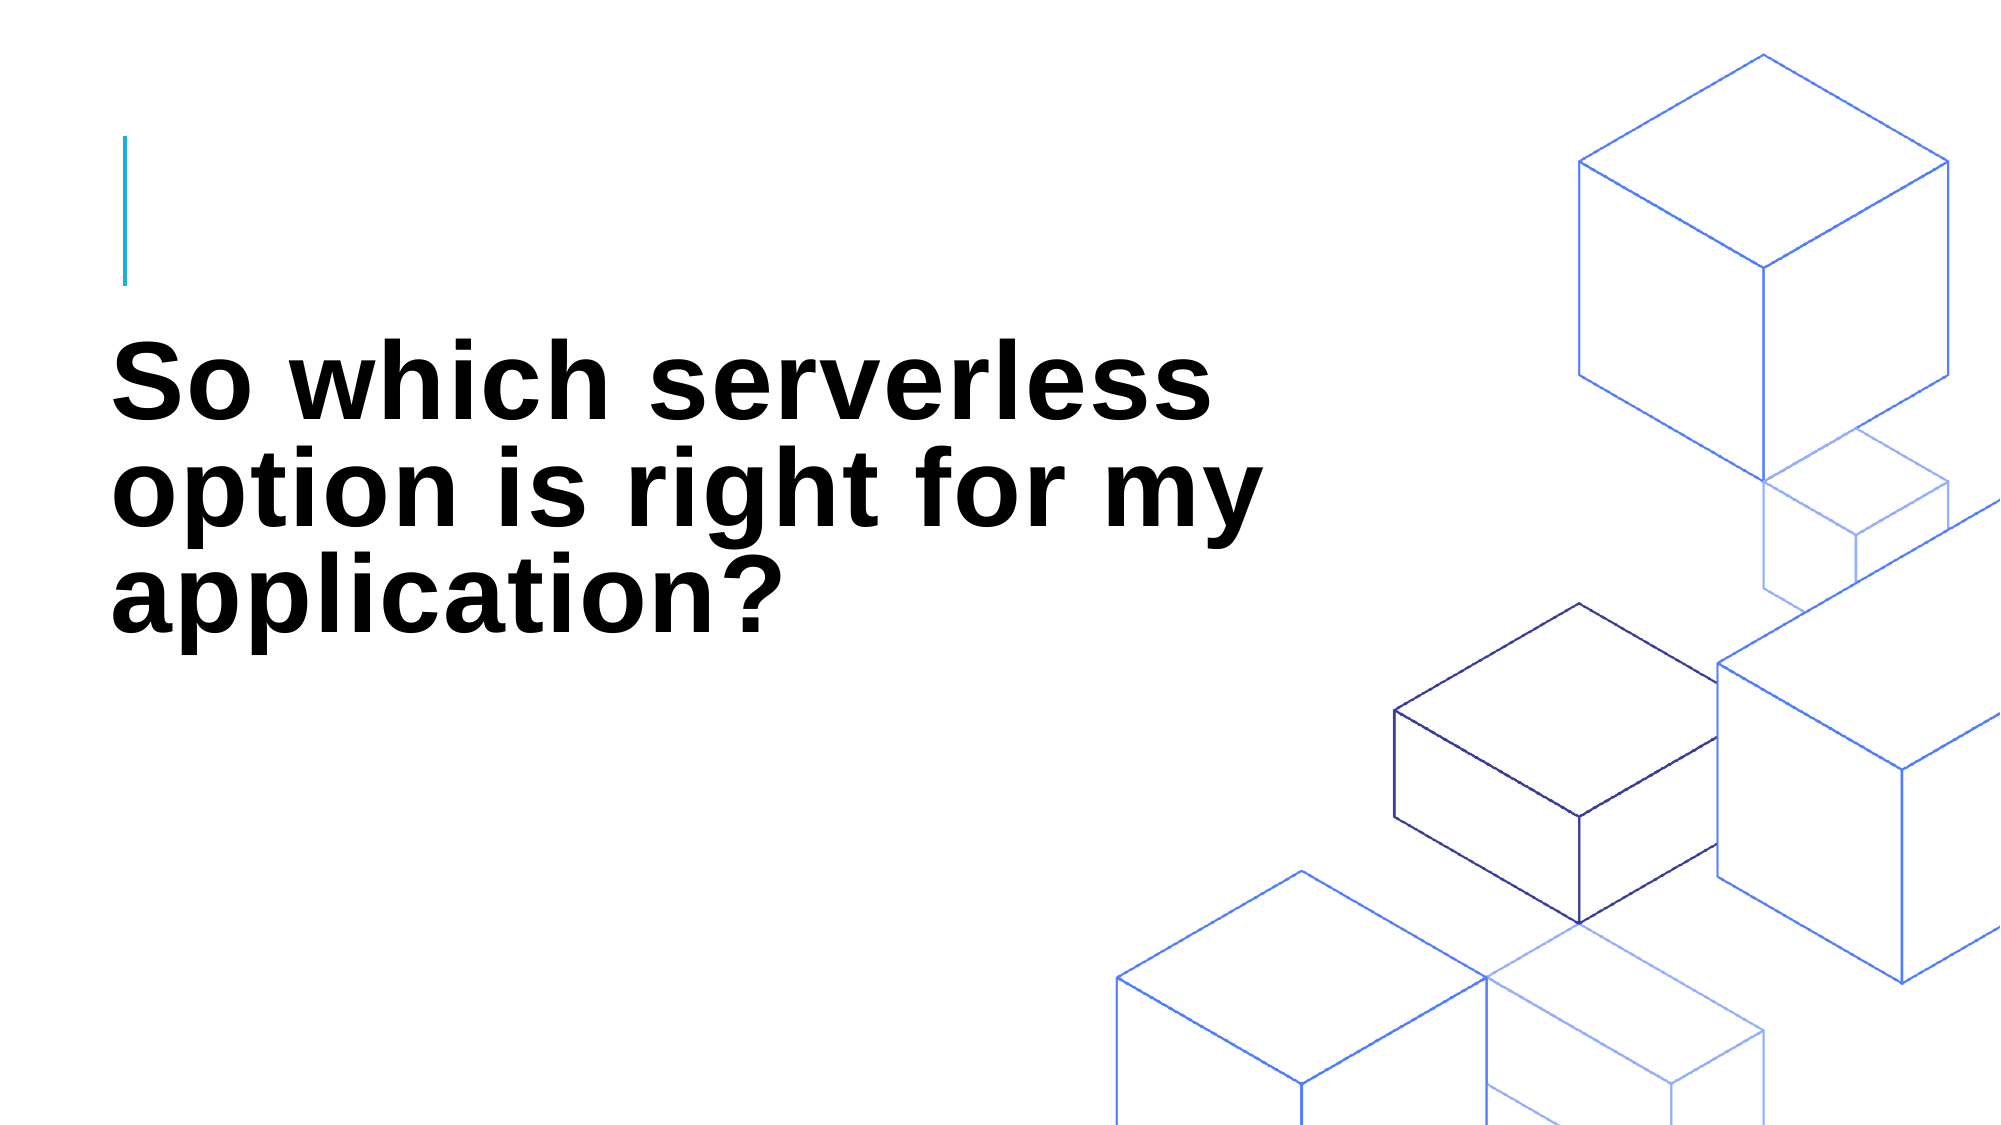

# So which serverless option is right for my application?